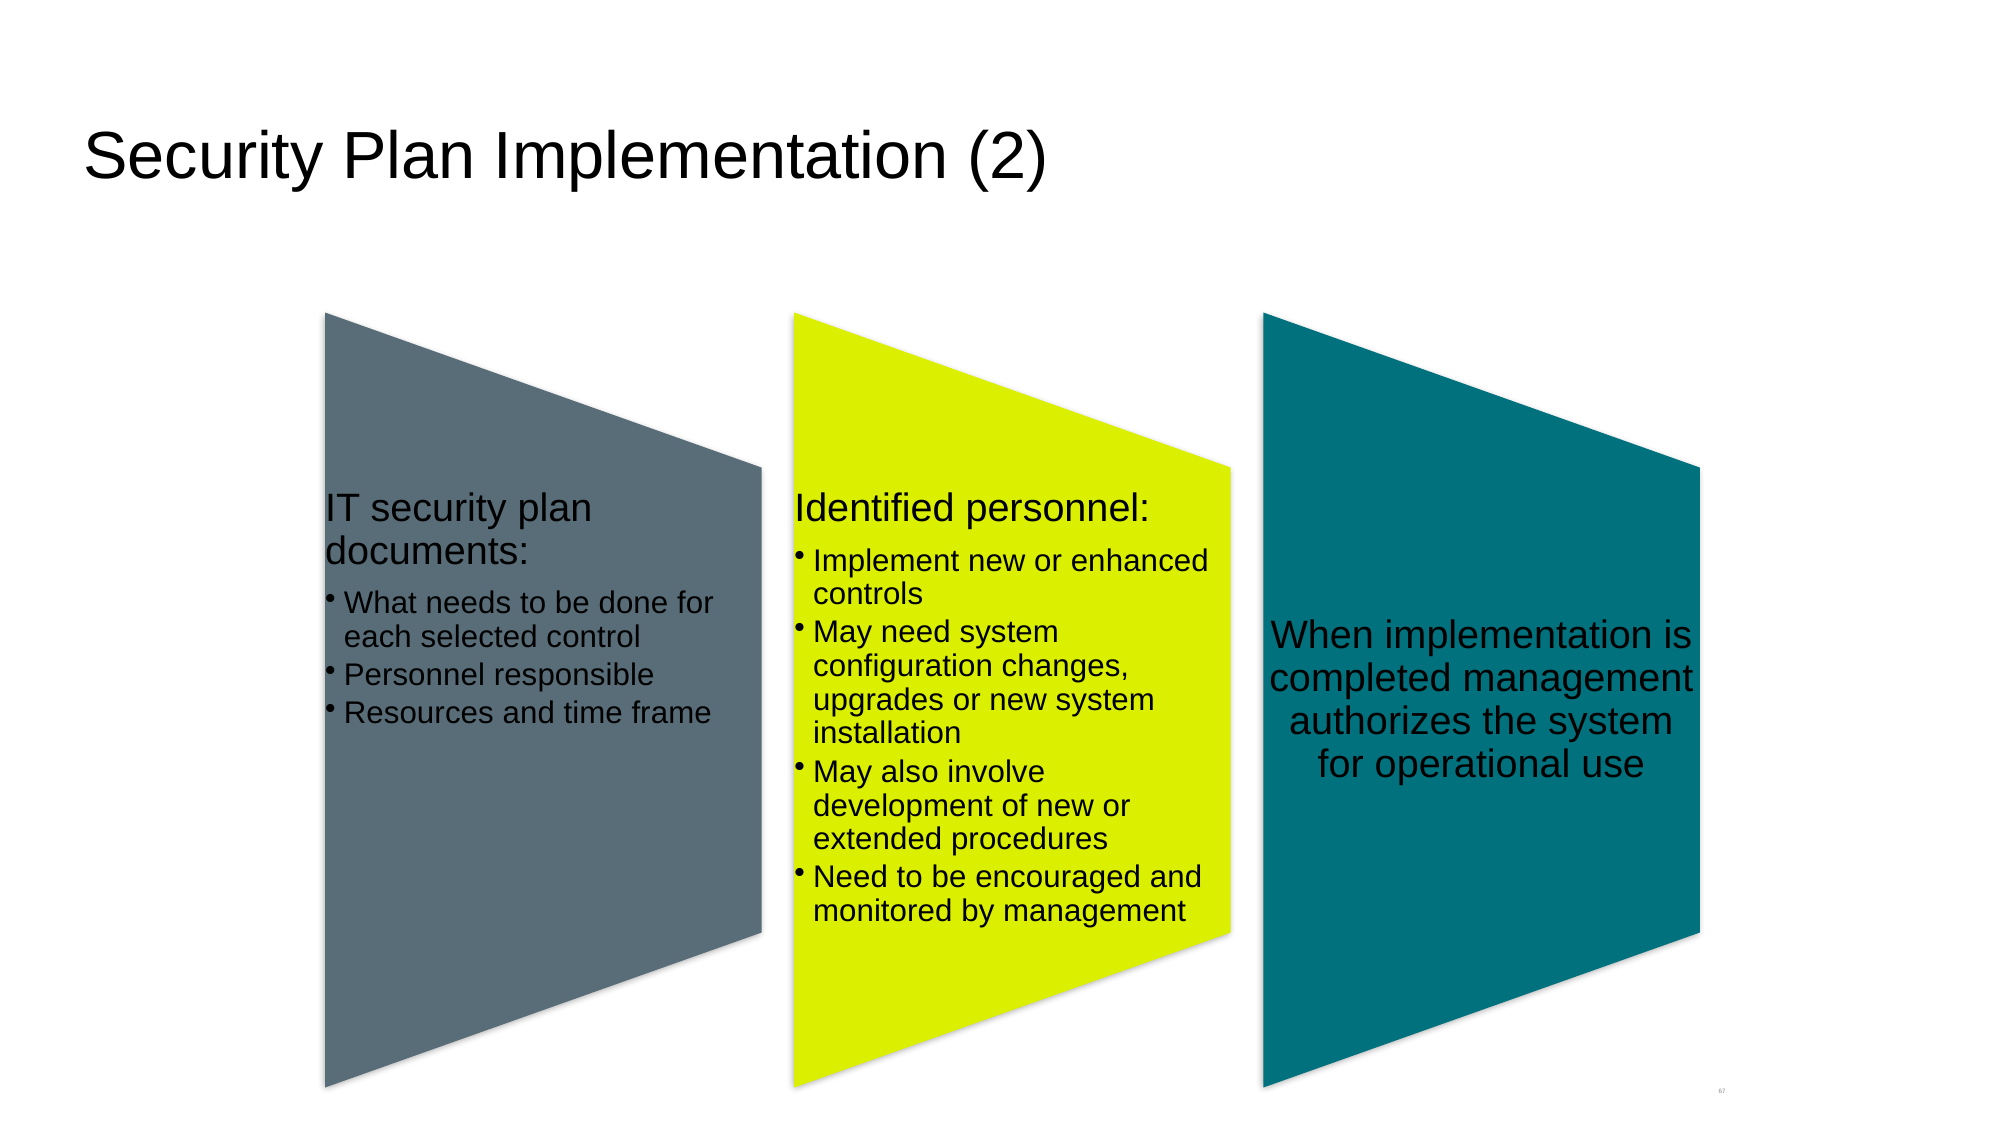

# Security Plan Implementation (2)
IT security plan documents:
What needs to be done for each selected control
Personnel responsible
Resources and time frame
Identified personnel:
Implement new or enhanced controls
May need system configuration changes, upgrades or new system installation
May also involve development of new or extended procedures
Need to be encouraged and monitored by management
When implementation is completed management authorizes the system for operational use
67